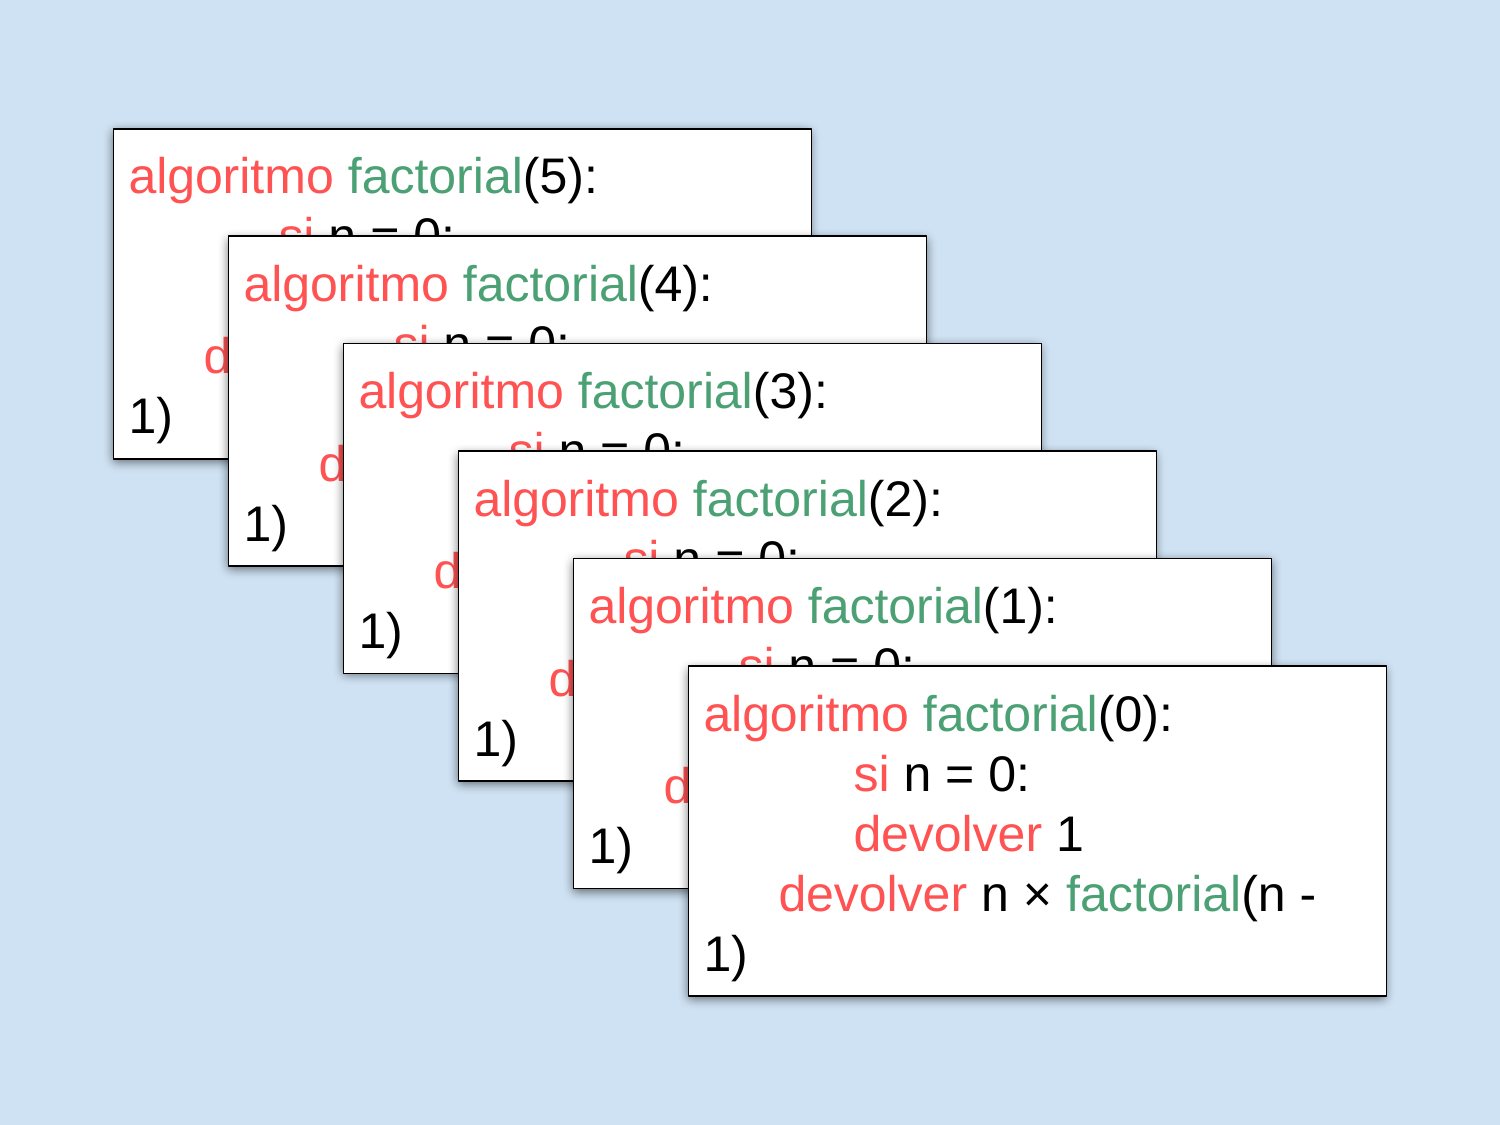

algoritmo factorial(5):
	si n = 0:
devolver 1
devolver n × factorial(n - 1)
algoritmo factorial(4):
	si n = 0:
devolver 1
devolver n × factorial(n - 1)
algoritmo factorial(3):
	si n = 0:
devolver 1
devolver n × factorial(n - 1)
algoritmo factorial(2):
	si n = 0:
devolver 1
devolver n × factorial(n - 1)
algoritmo factorial(1):
	si n = 0:
devolver 1
devolver n × factorial(n - 1)
algoritmo factorial(0):
	si n = 0:
devolver 1
devolver n × factorial(n - 1)